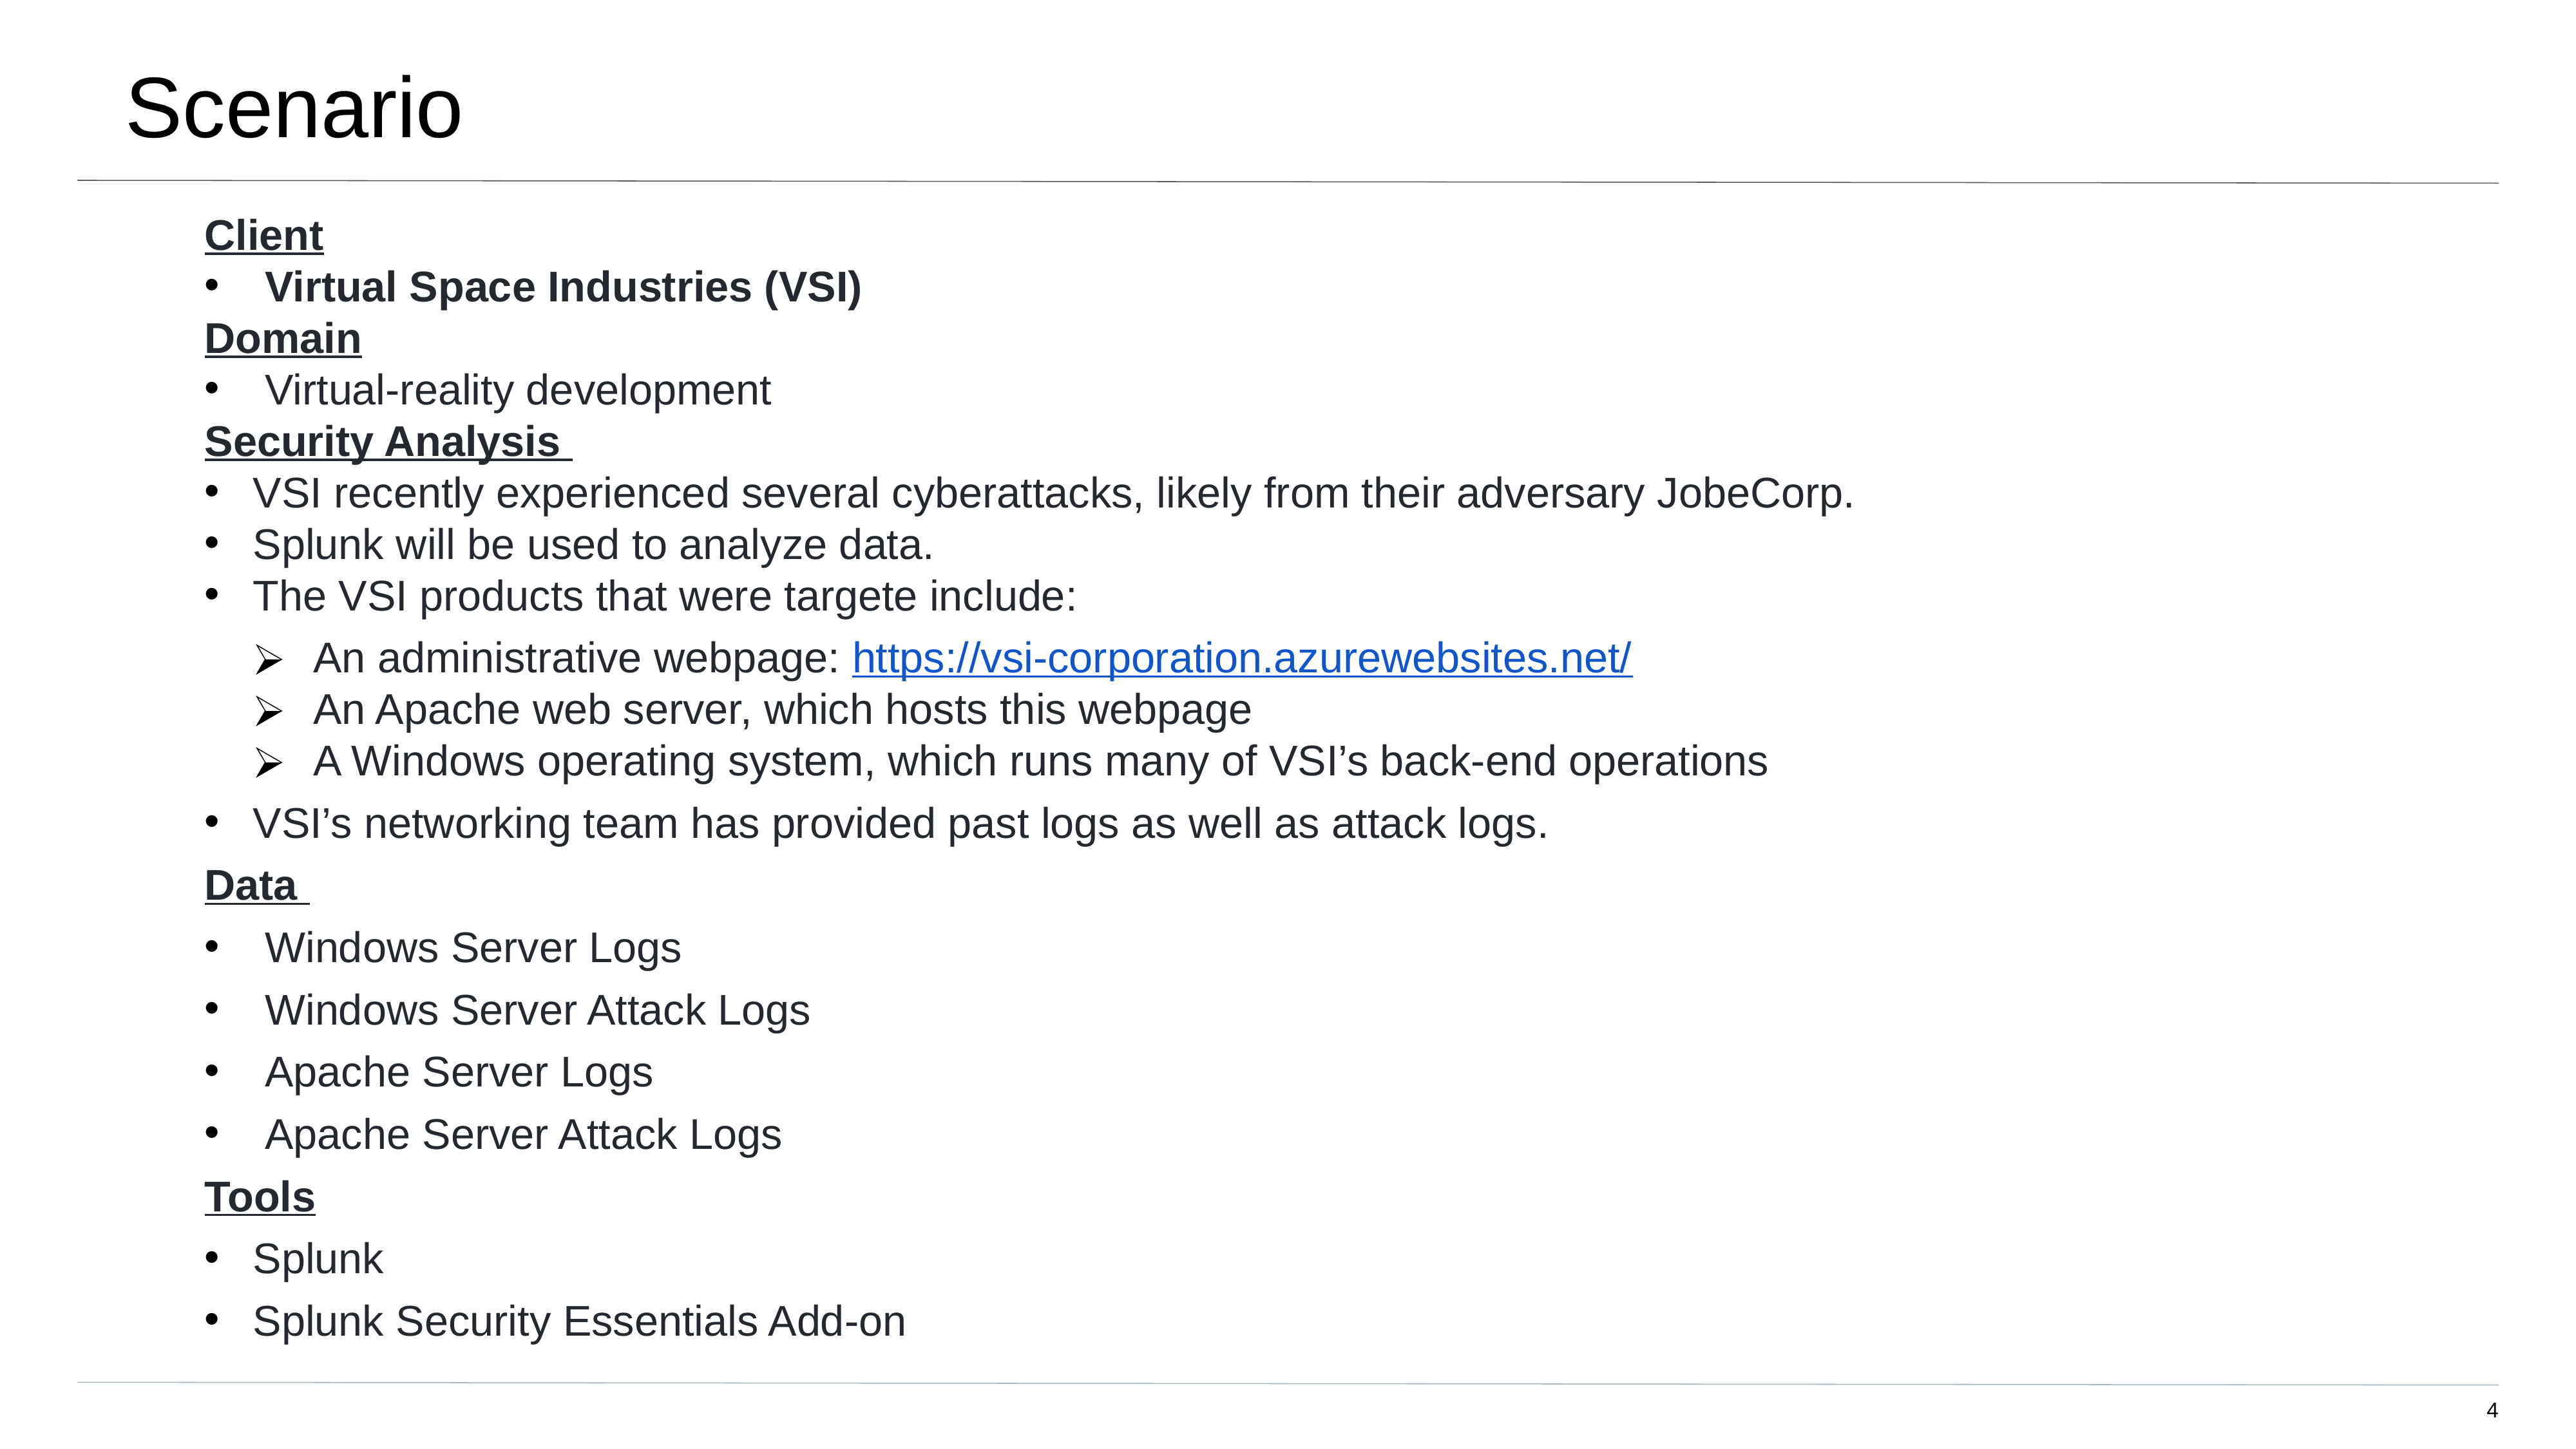

# Scenario
Client
Virtual Space Industries (VSI)
Domain
Virtual-reality development
Security Analysis
VSI recently experienced several cyberattacks, likely from their adversary JobeCorp.
Splunk will be used to analyze data.
The VSI products that were targete include:
An administrative webpage: https://vsi-corporation.azurewebsites.net/
An Apache web server, which hosts this webpage
A Windows operating system, which runs many of VSI’s back-end operations
VSI’s networking team has provided past logs as well as attack logs.
Data
Windows Server Logs
Windows Server Attack Logs
Apache Server Logs
Apache Server Attack Logs
Tools
Splunk
Splunk Security Essentials Add-on

4